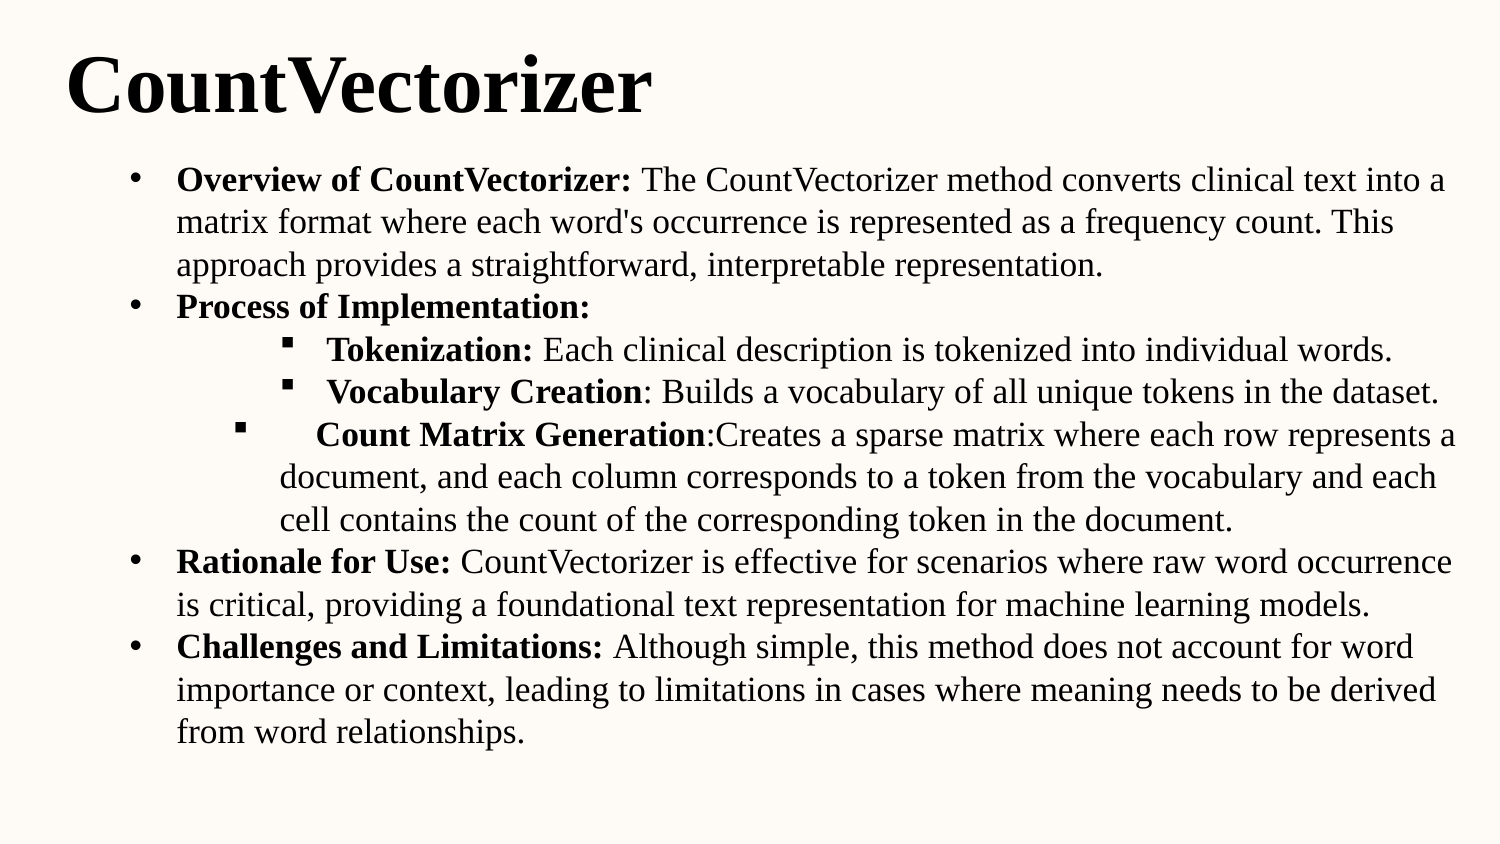

CountVectorizer
Overview of CountVectorizer: The CountVectorizer method converts clinical text into a matrix format where each word's occurrence is represented as a frequency count. This approach provides a straightforward, interpretable representation.
Process of Implementation:
Tokenization: Each clinical description is tokenized into individual words.
Vocabulary Creation: Builds a vocabulary of all unique tokens in the dataset.
    Count Matrix Generation:Creates a sparse matrix where each row represents a document, and each column corresponds to a token from the vocabulary and each cell contains the count of the corresponding token in the document.
Rationale for Use: CountVectorizer is effective for scenarios where raw word occurrence is critical, providing a foundational text representation for machine learning models.
Challenges and Limitations: Although simple, this method does not account for word importance or context, leading to limitations in cases where meaning needs to be derived from word relationships.